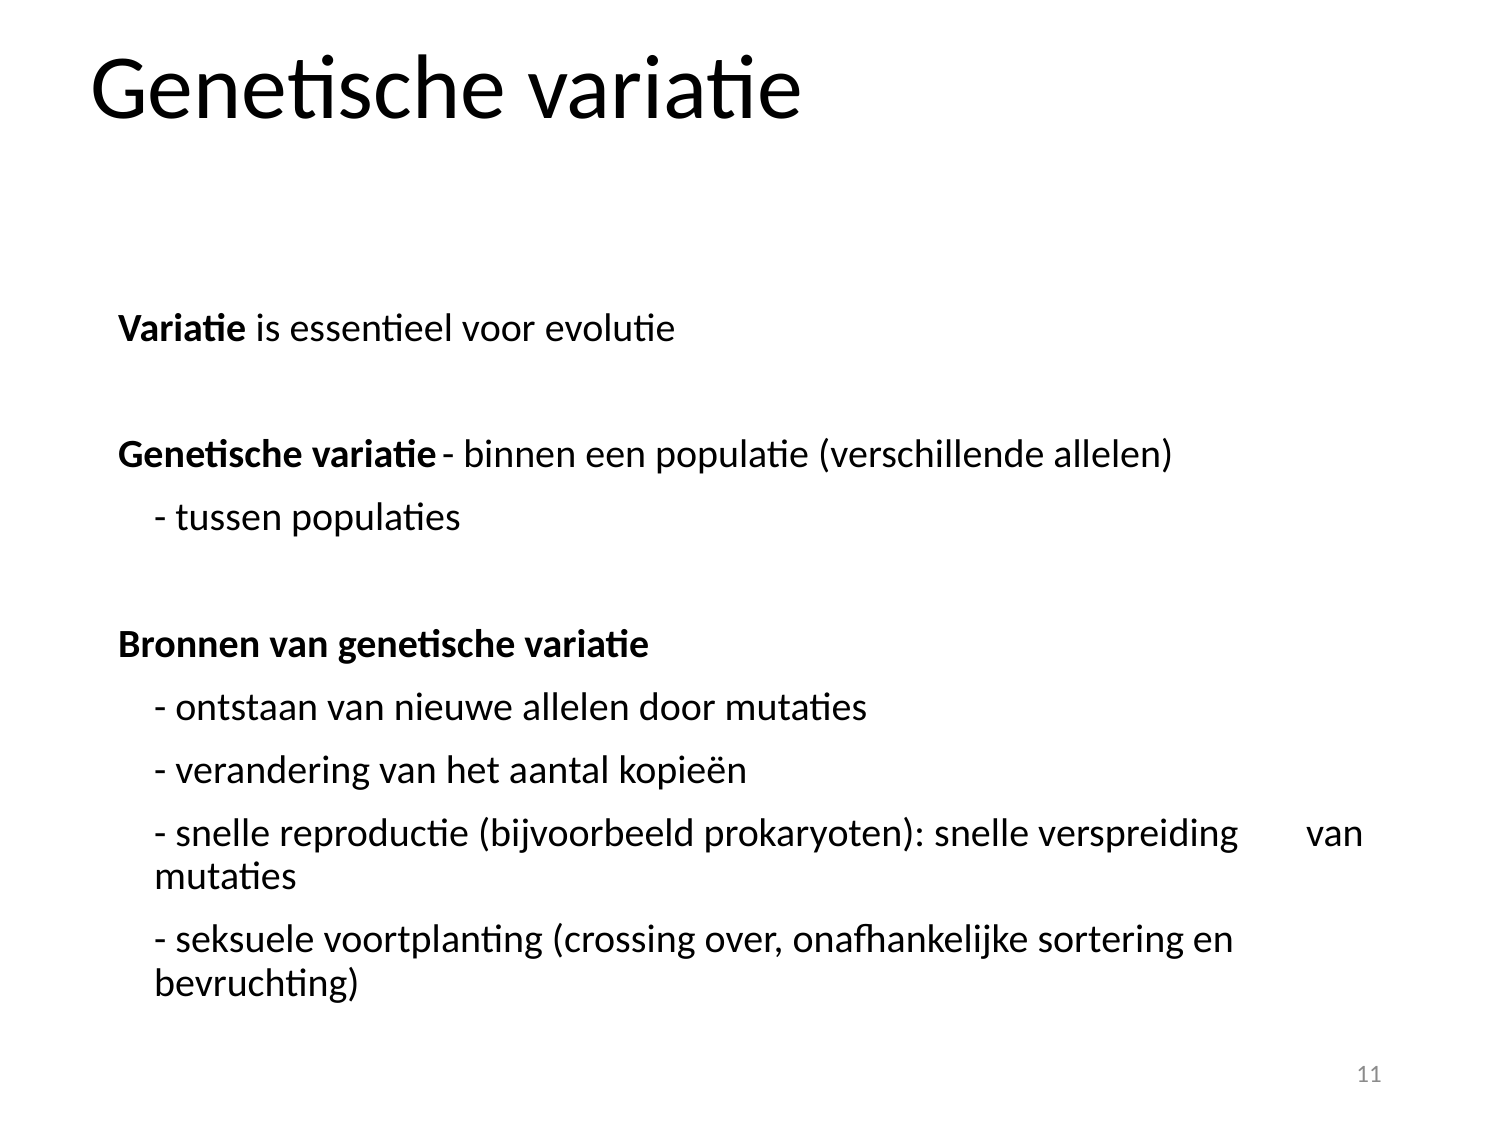

# Genetische variatie
Variatie is essentieel voor evolutie

Genetische variatie	- binnen een populatie (verschillende allelen)
				- tussen populaties

Bronnen van genetische variatie
	- ontstaan van nieuwe allelen door mutaties
	- verandering van het aantal kopieën
	- snelle reproductie (bijvoorbeeld prokaryoten): snelle verspreiding 		van mutaties
	- seksuele voortplanting (crossing over, onafhankelijke sortering en 					bevruchting)

11